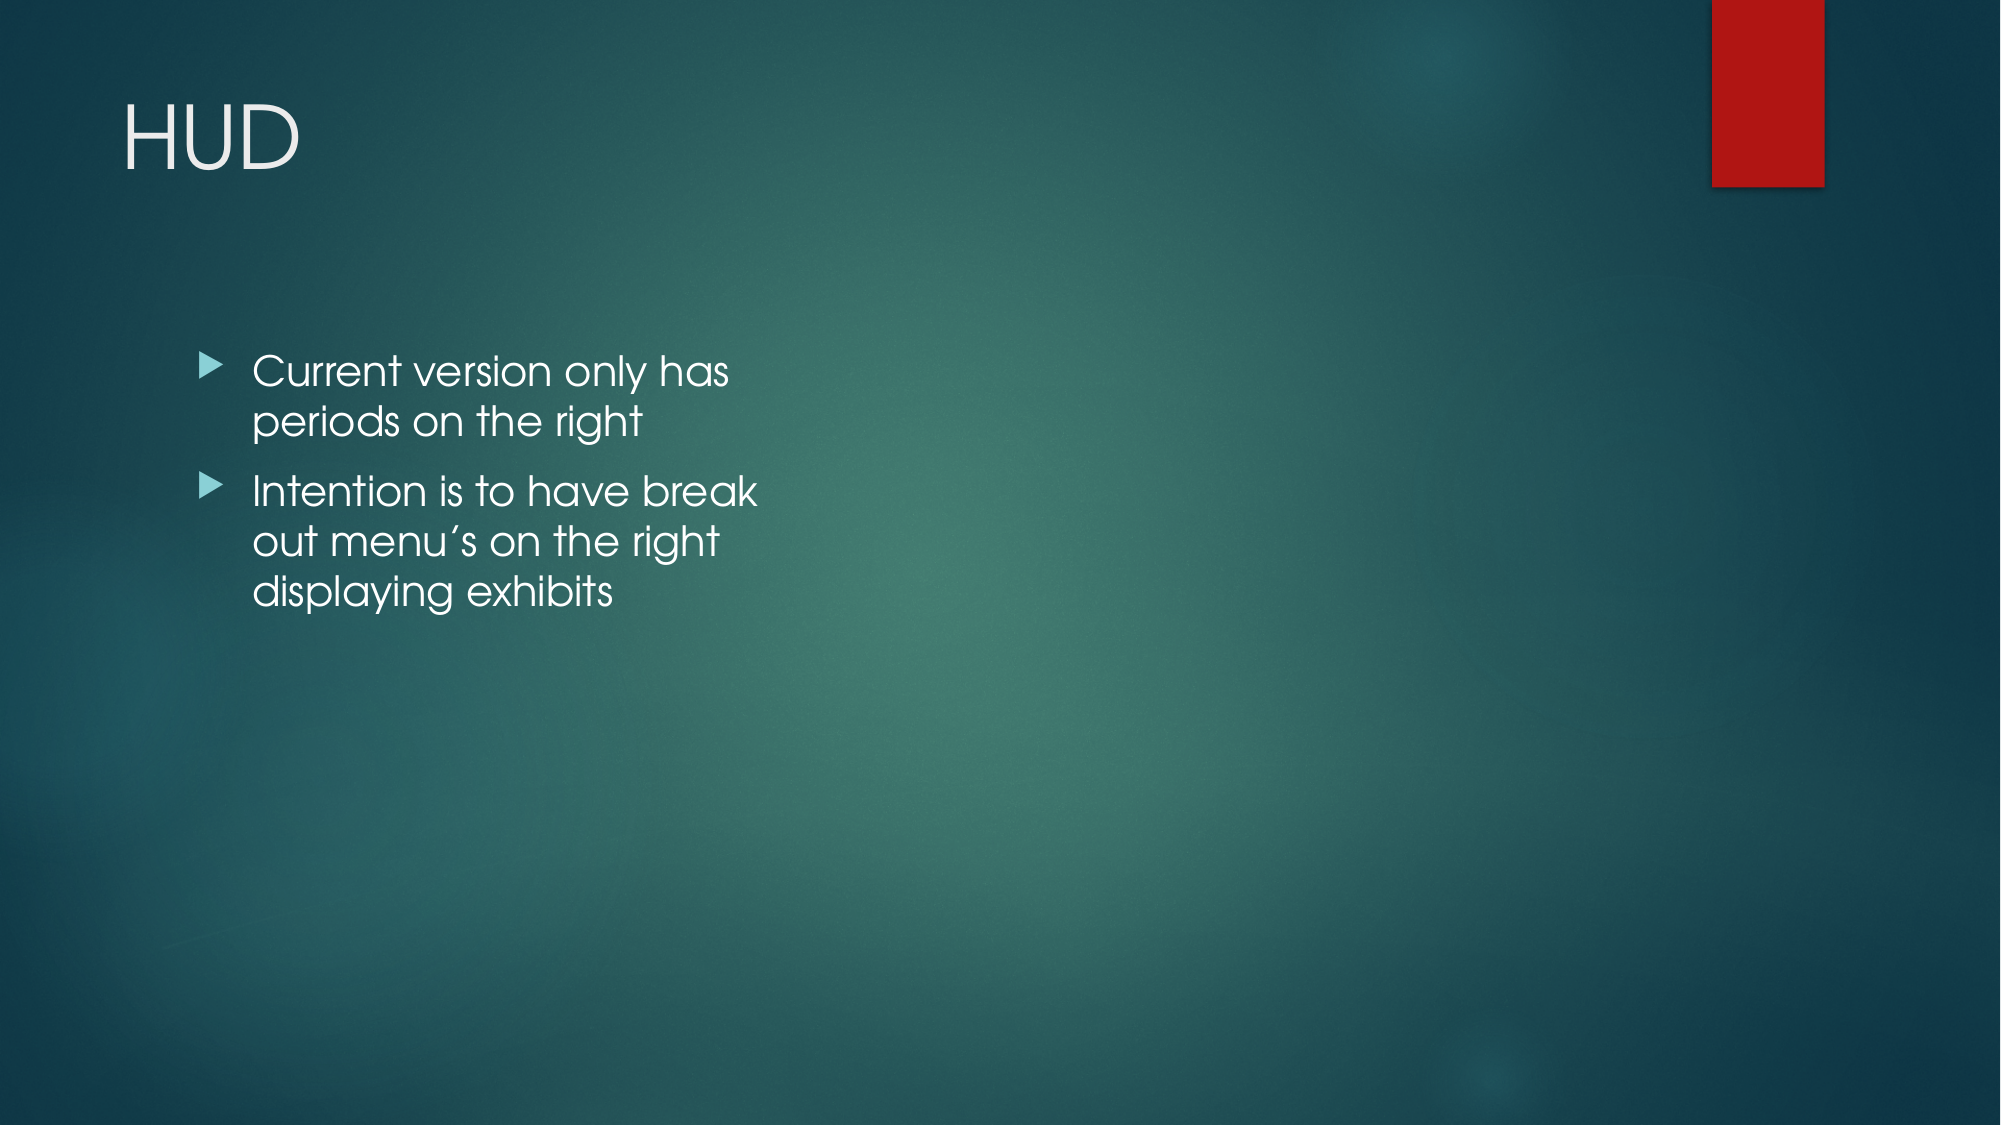

# HUD
Current version only has periods on the right
Intention is to have break out menu’s on the right displaying exhibits